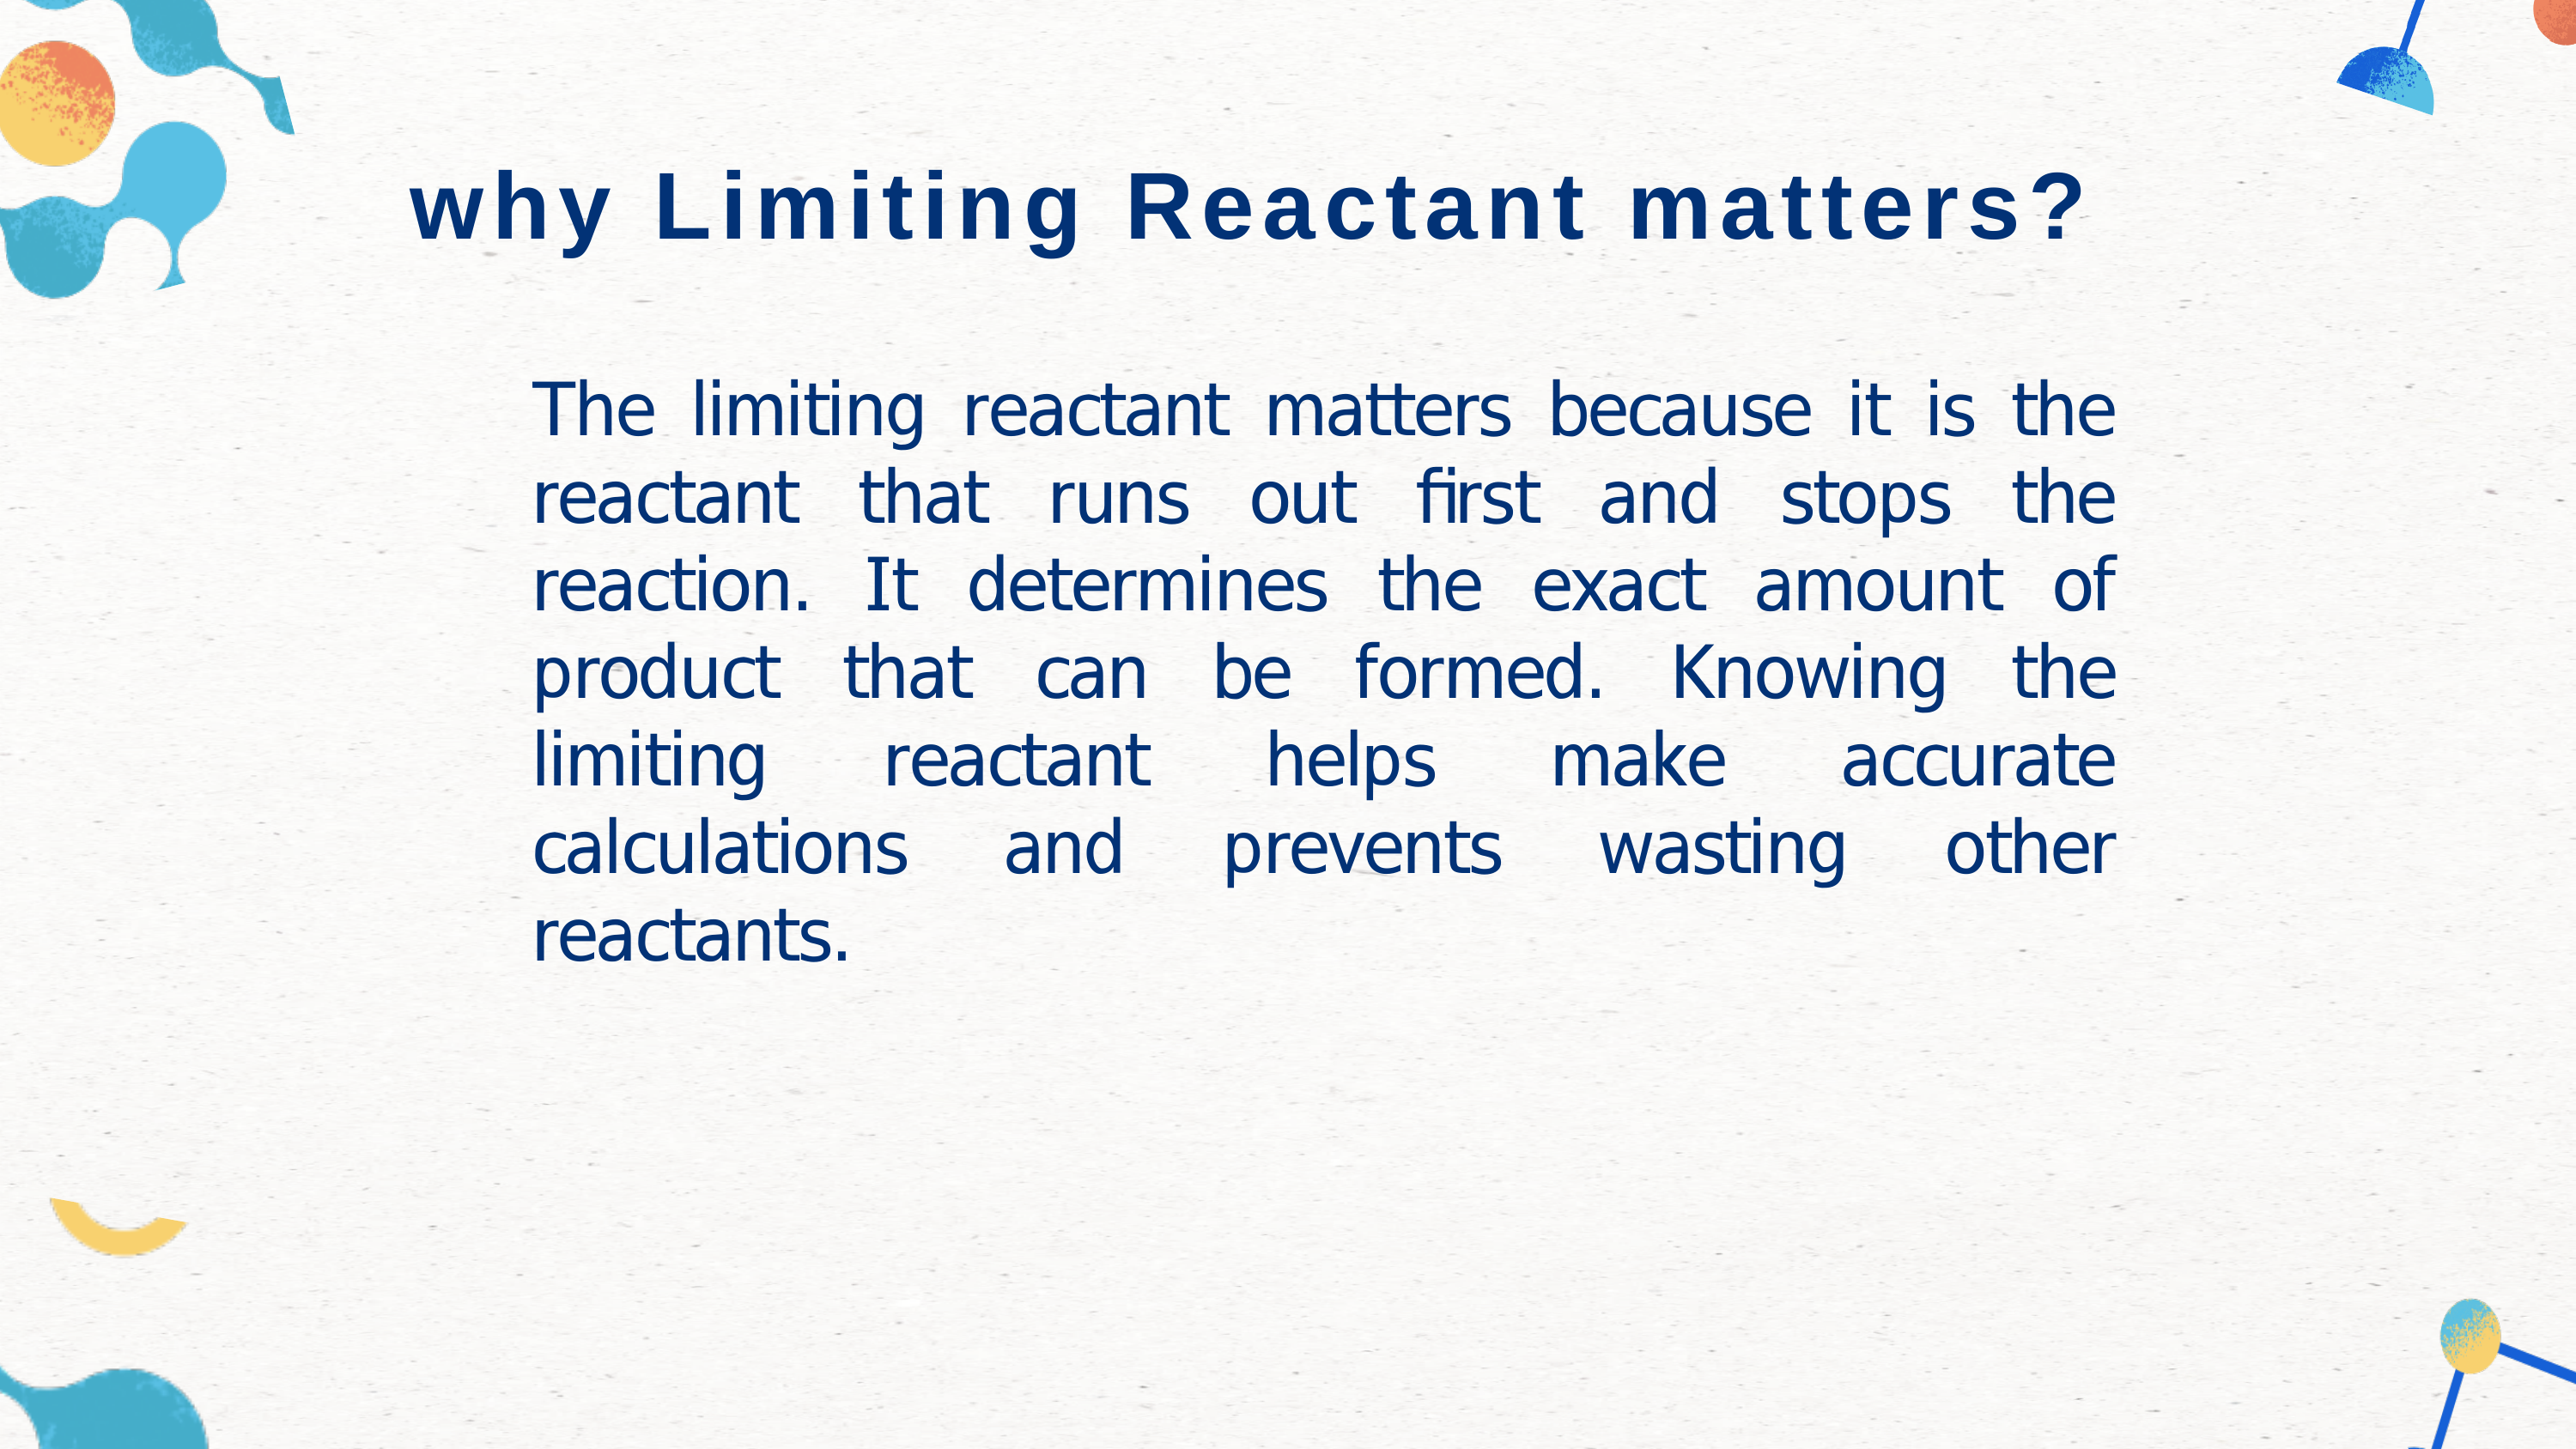

why Limiting Reactant matters?

The limiting reactant matters because it is the reactant that runs out first and stops the reaction. It determines the exact amount of product that can be formed. Knowing the limiting reactant helps make accurate calculations and prevents wasting other reactants.